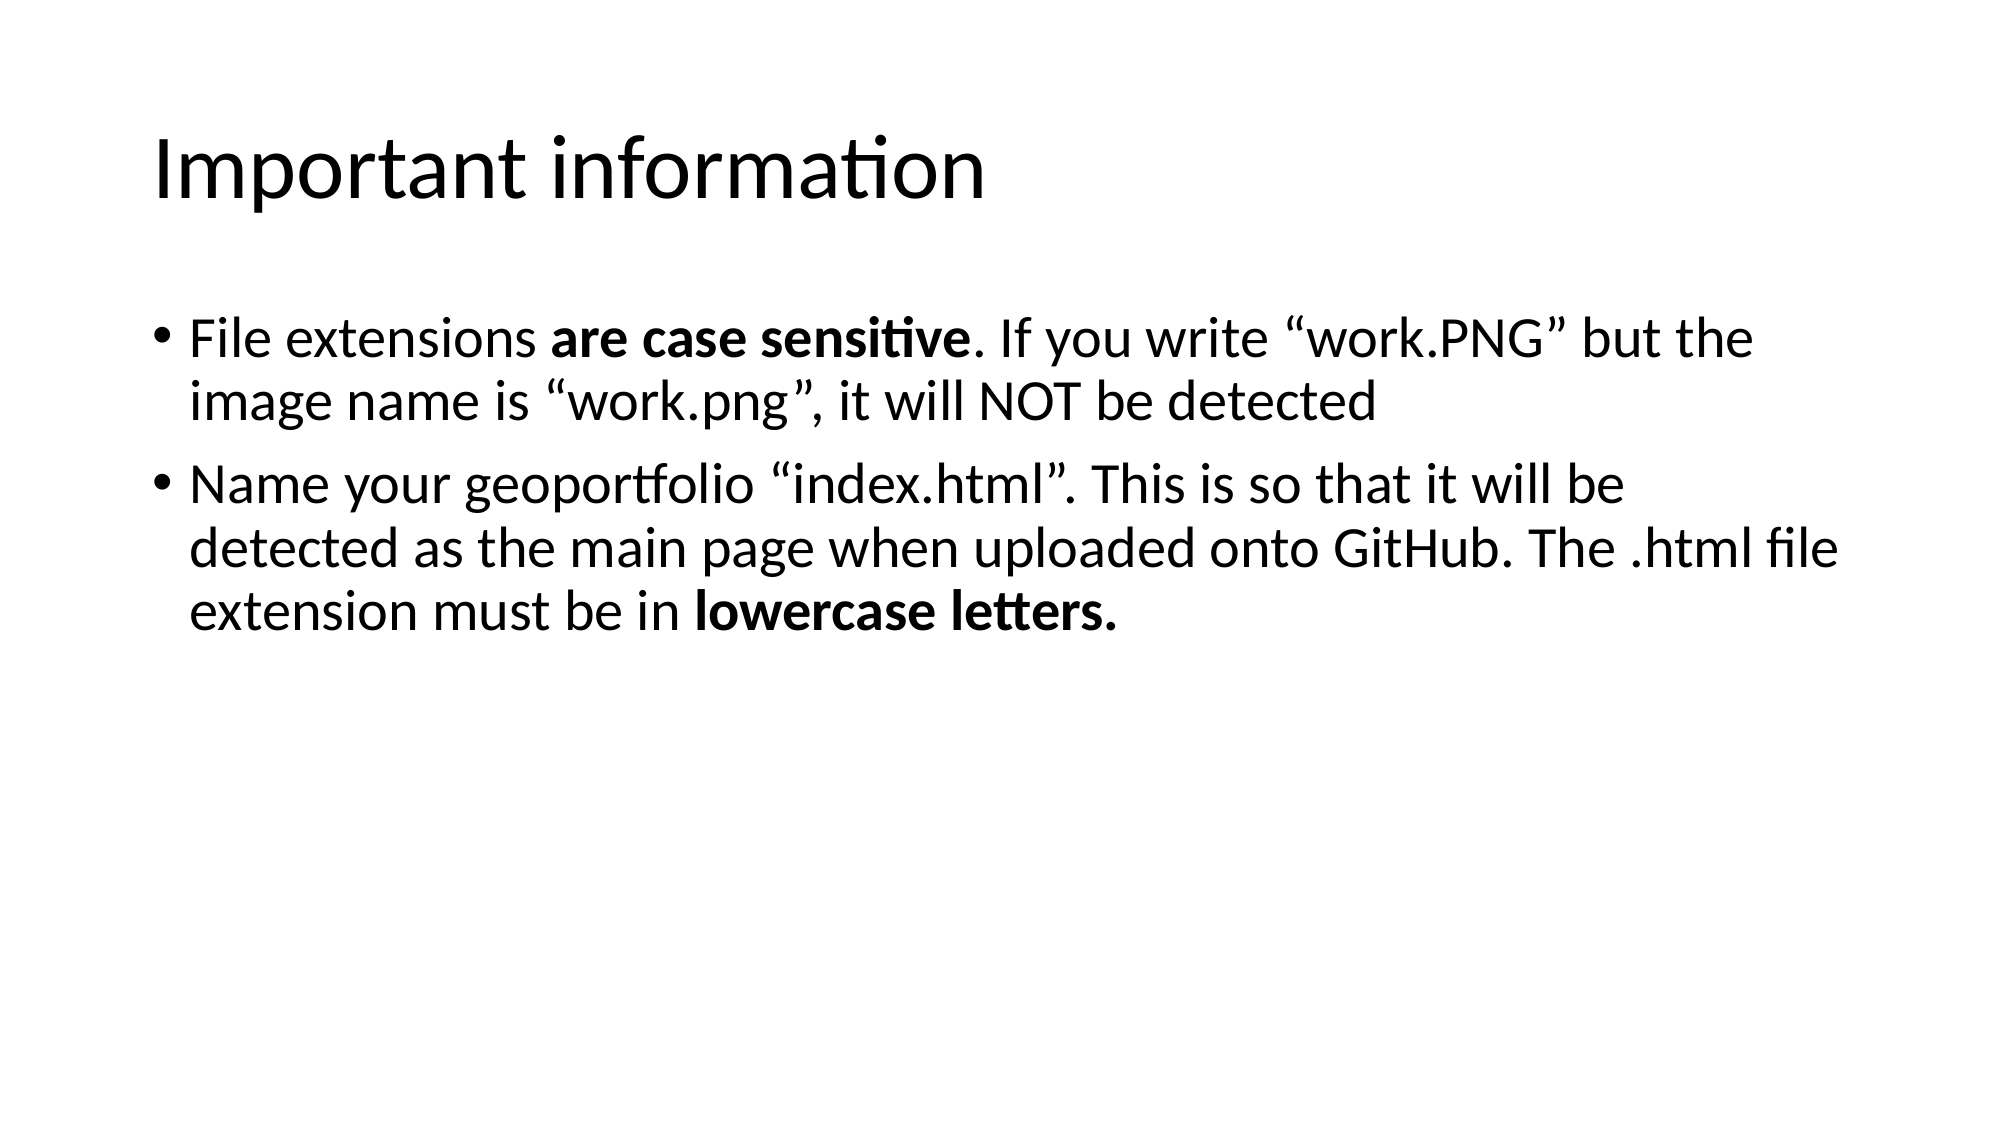

# Important information
File extensions are case sensitive. If you write “work.PNG” but the image name is “work.png”, it will NOT be detected
Name your geoportfolio “index.html”. This is so that it will be detected as the main page when uploaded onto GitHub. The .html file extension must be in lowercase letters.